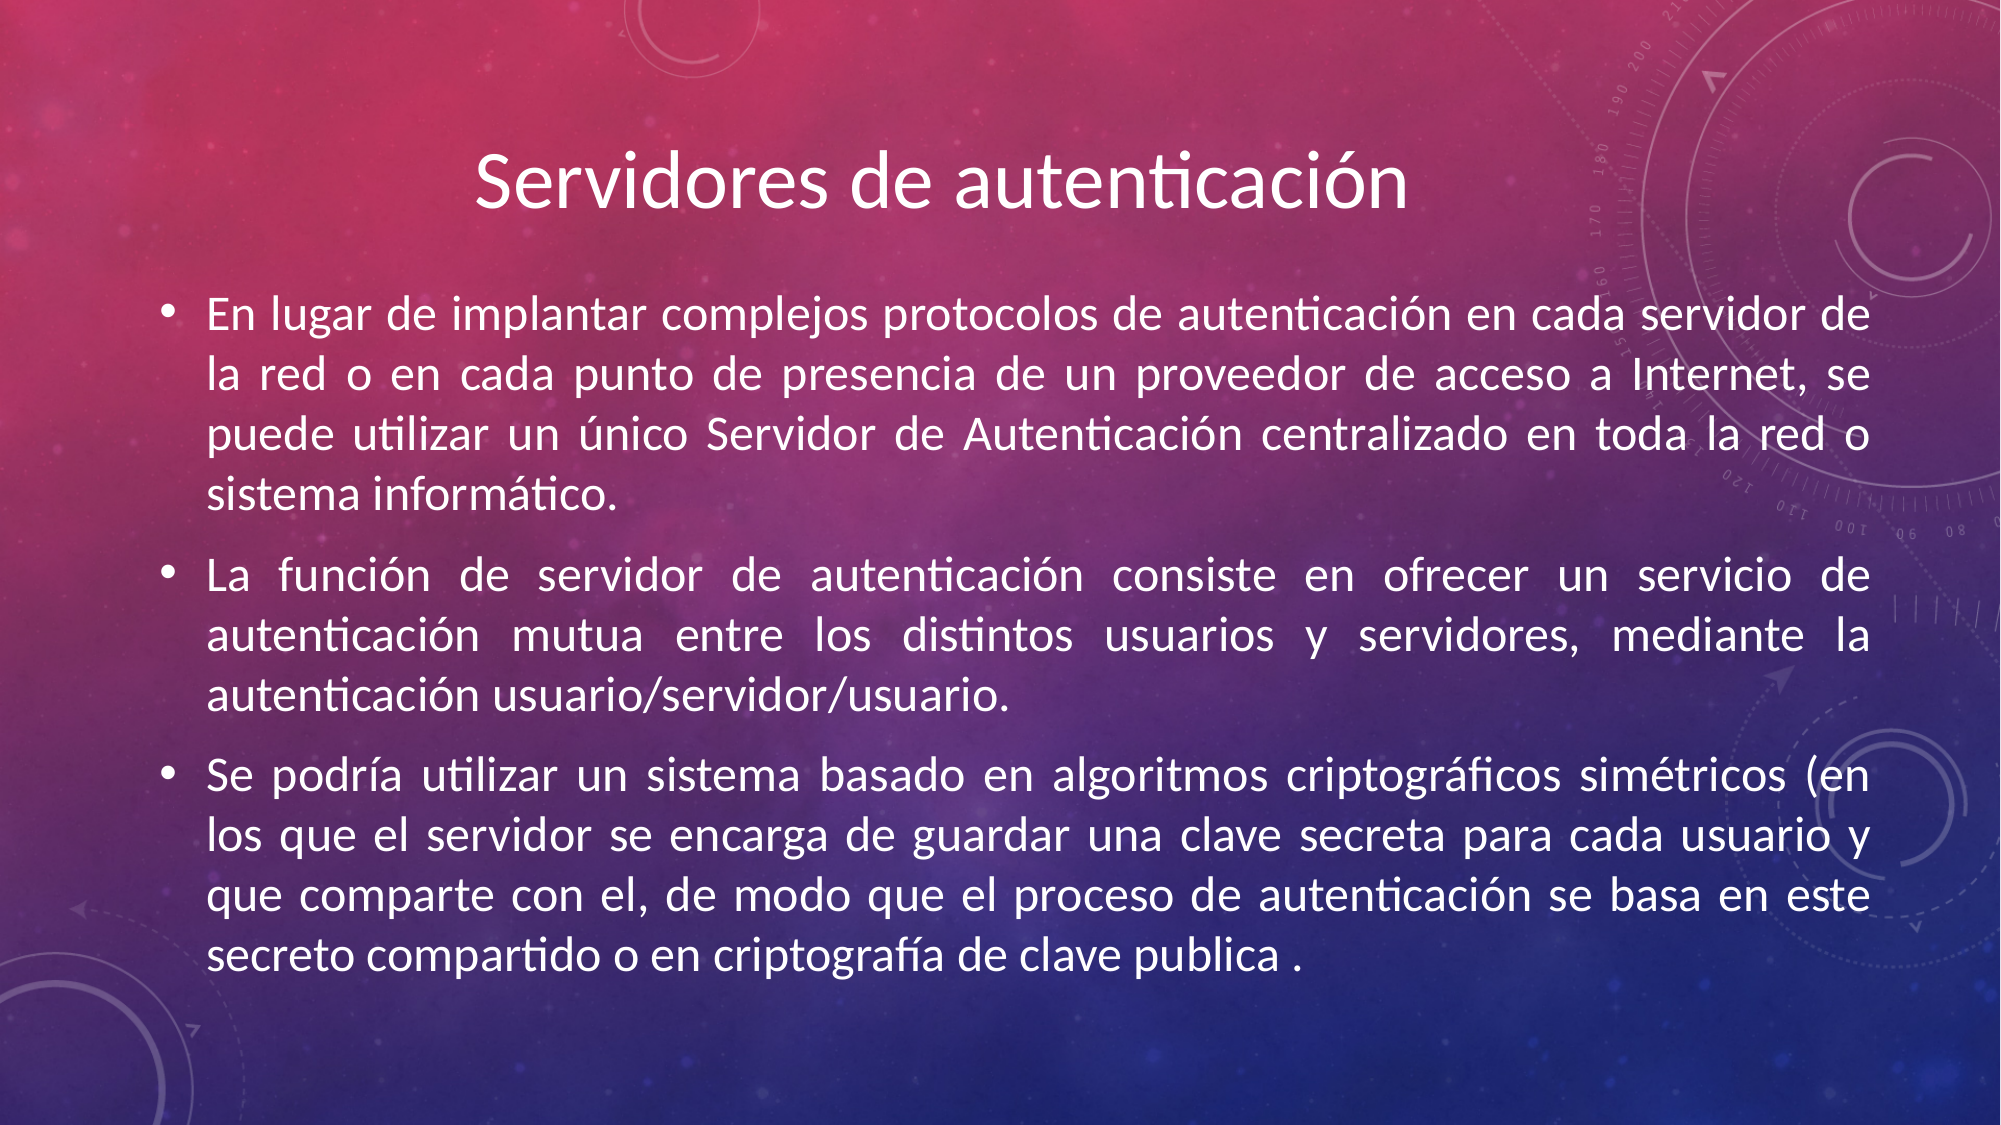

# Servidores de autenticación
En lugar de implantar complejos protocolos de autenticación en cada servidor de la red o en cada punto de presencia de un proveedor de acceso a Internet, se puede utilizar un único Servidor de Autenticación centralizado en toda la red o sistema informático.
La función de servidor de autenticación consiste en ofrecer un servicio de autenticación mutua entre los distintos usuarios y servidores, mediante la autenticación usuario/servidor/usuario.
Se podría utilizar un sistema basado en algoritmos criptográficos simétricos (en los que el servidor se encarga de guardar una clave secreta para cada usuario y que comparte con el, de modo que el proceso de autenticación se basa en este secreto compartido o en criptografía de clave publica .